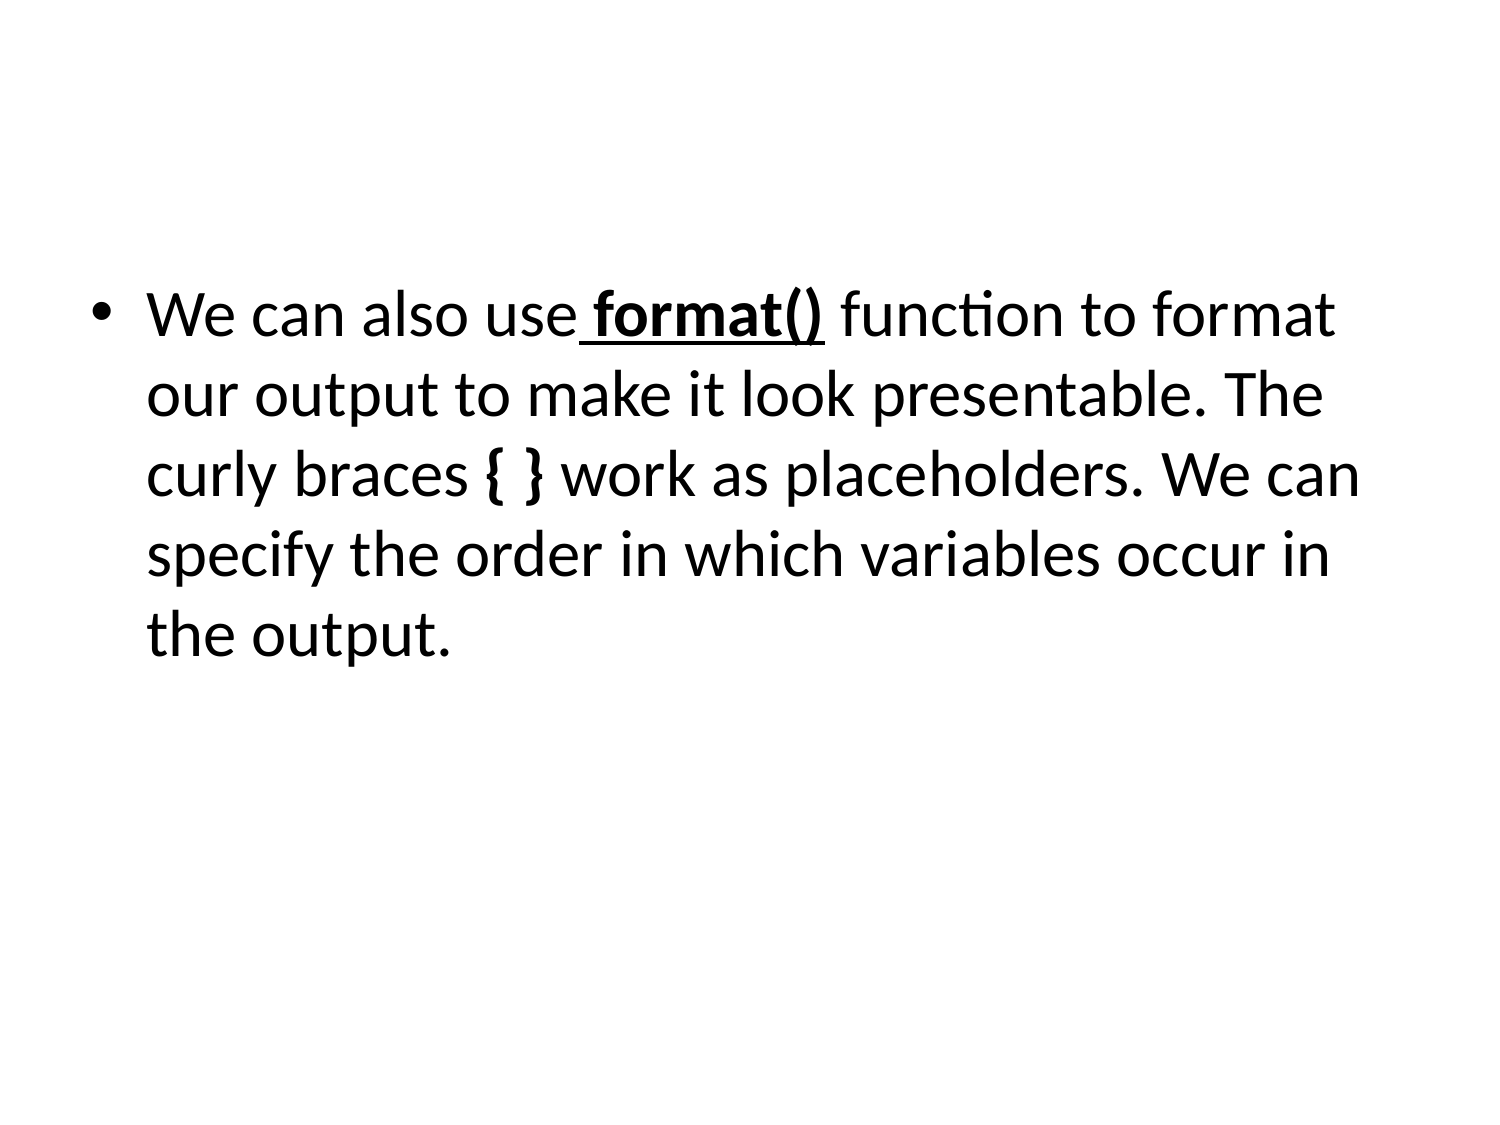

#
We can also use format() function to format our output to make it look presentable. The curly braces { } work as placeholders. We can specify the order in which variables occur in the output.